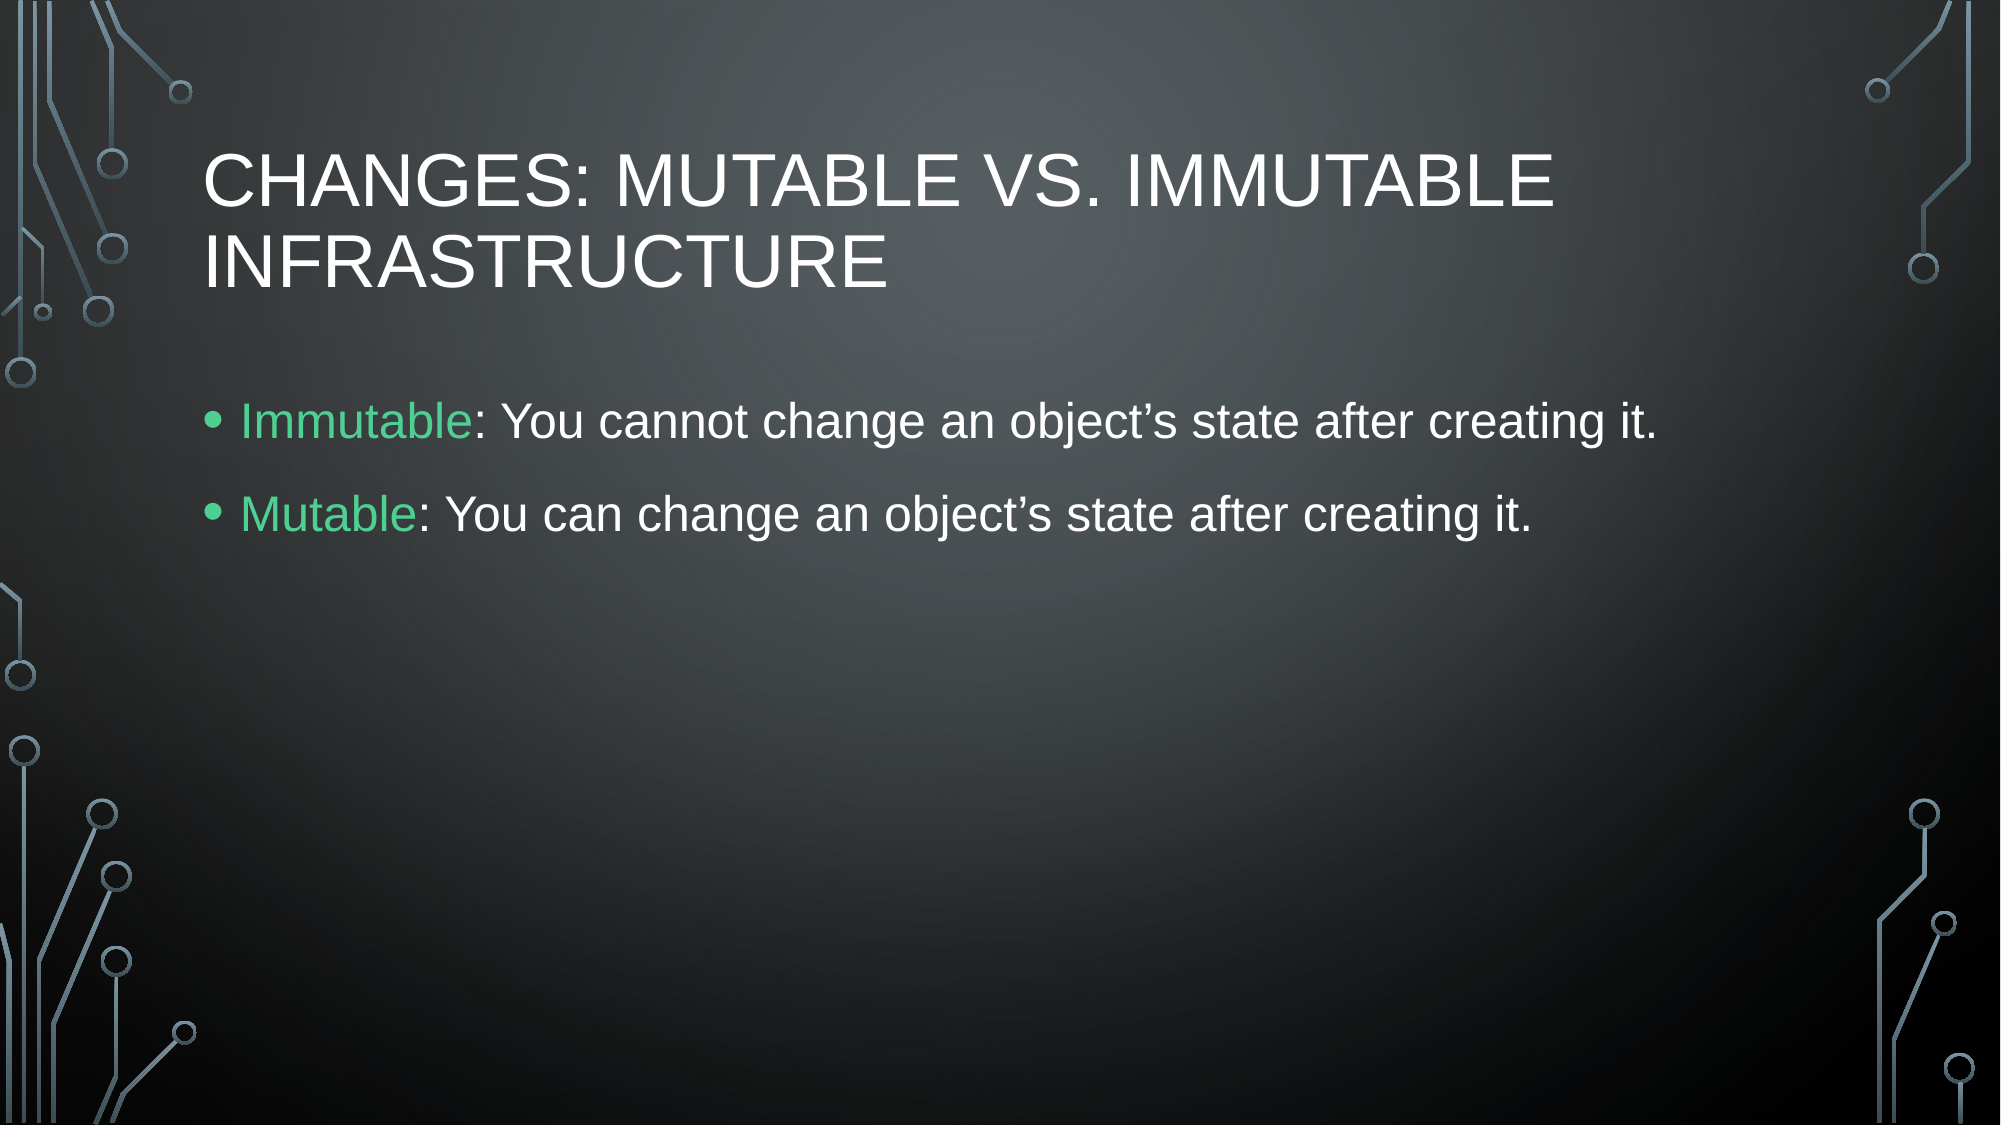

# Changes: Mutable Vs. Immutable Infrastructure
Immutable: You cannot change an object’s state after creating it.
Mutable: You can change an object’s state after creating it.